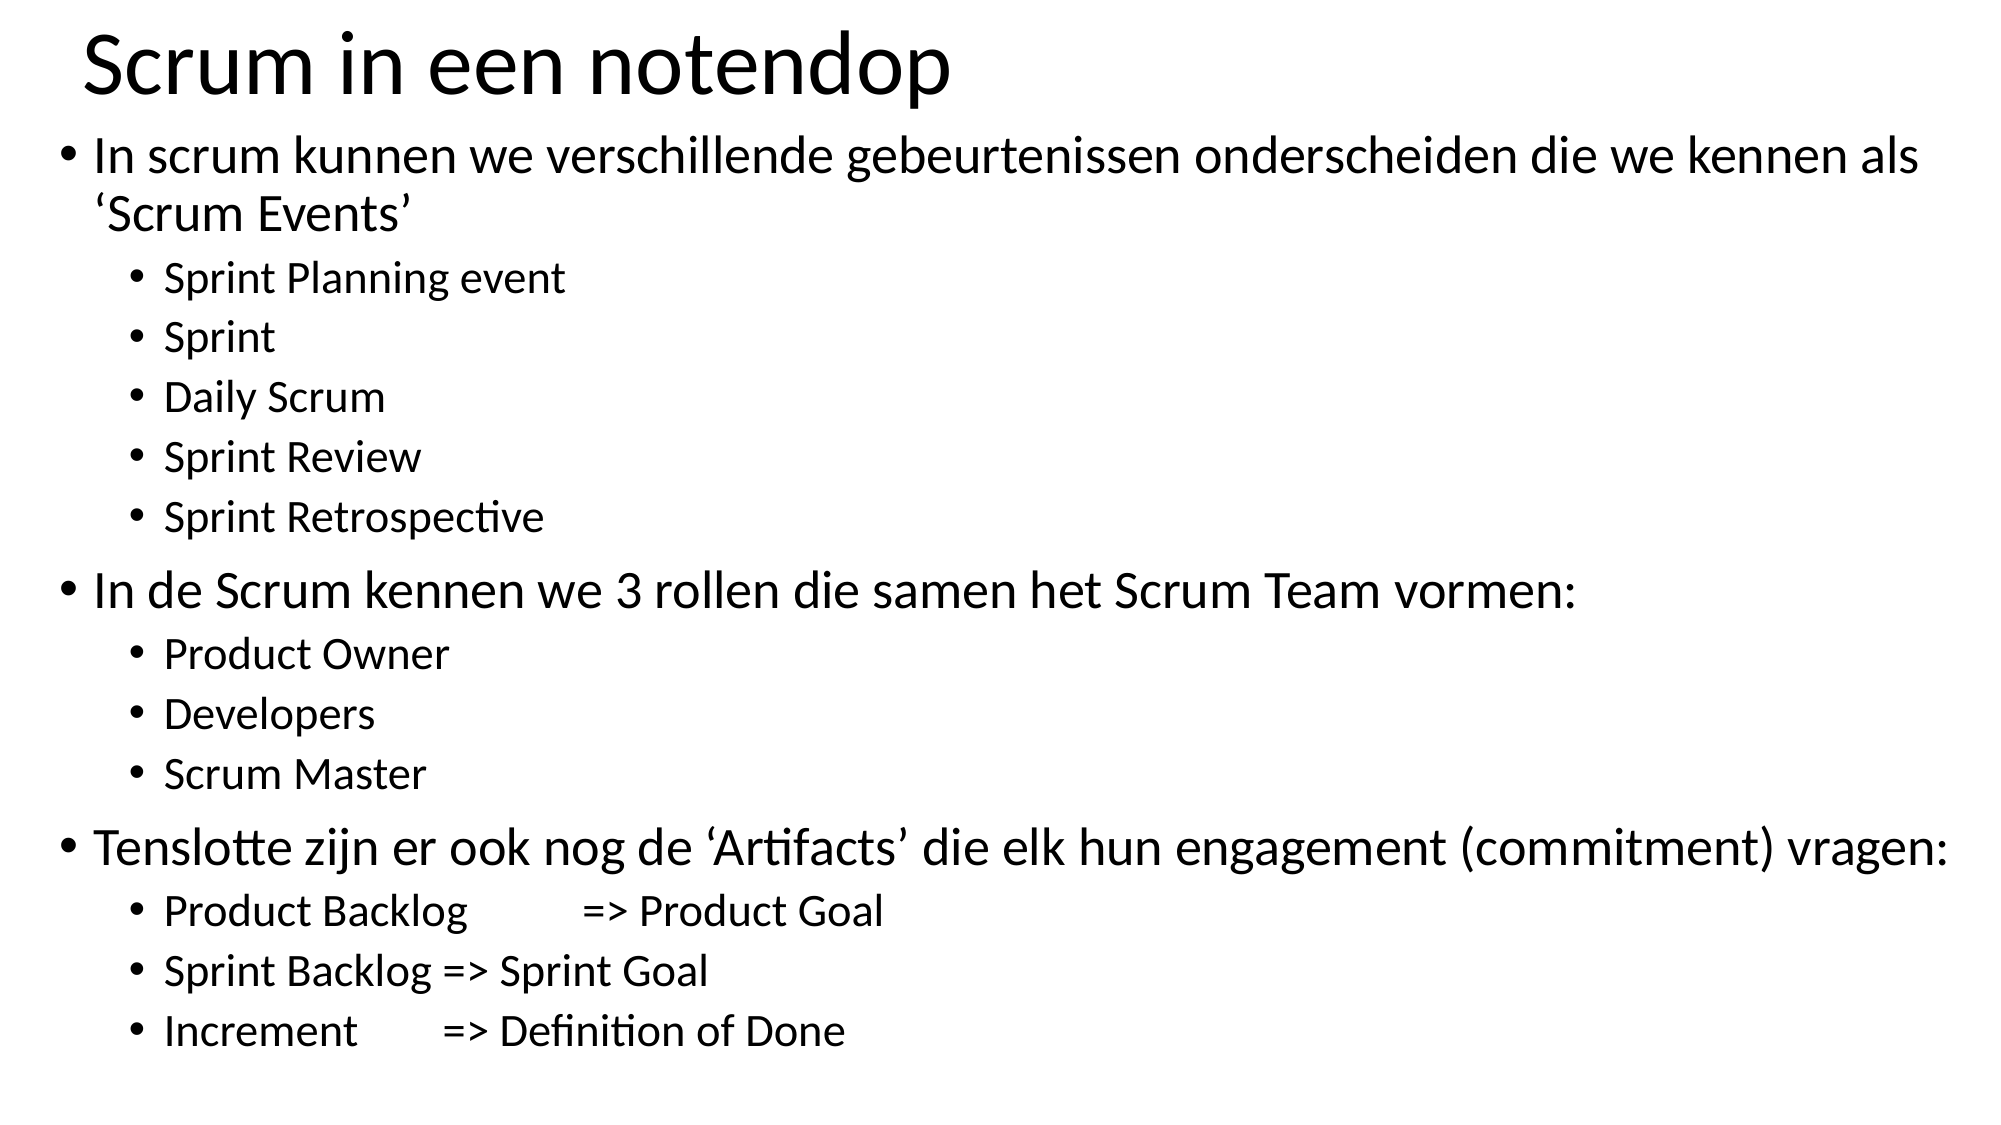

# Scrum in een notendop
In scrum kunnen we verschillende gebeurtenissen onderscheiden die we kennen als ‘Scrum Events’
Sprint Planning event
Sprint
Daily Scrum
Sprint Review
Sprint Retrospective
In de Scrum kennen we 3 rollen die samen het Scrum Team vormen:
Product Owner
Developers
Scrum Master
Tenslotte zijn er ook nog de ‘Artifacts’ die elk hun engagement (commitment) vragen:
Product Backlog 		=> Product Goal
Sprint Backlog		=> Sprint Goal
Increment		=> Definition of Done